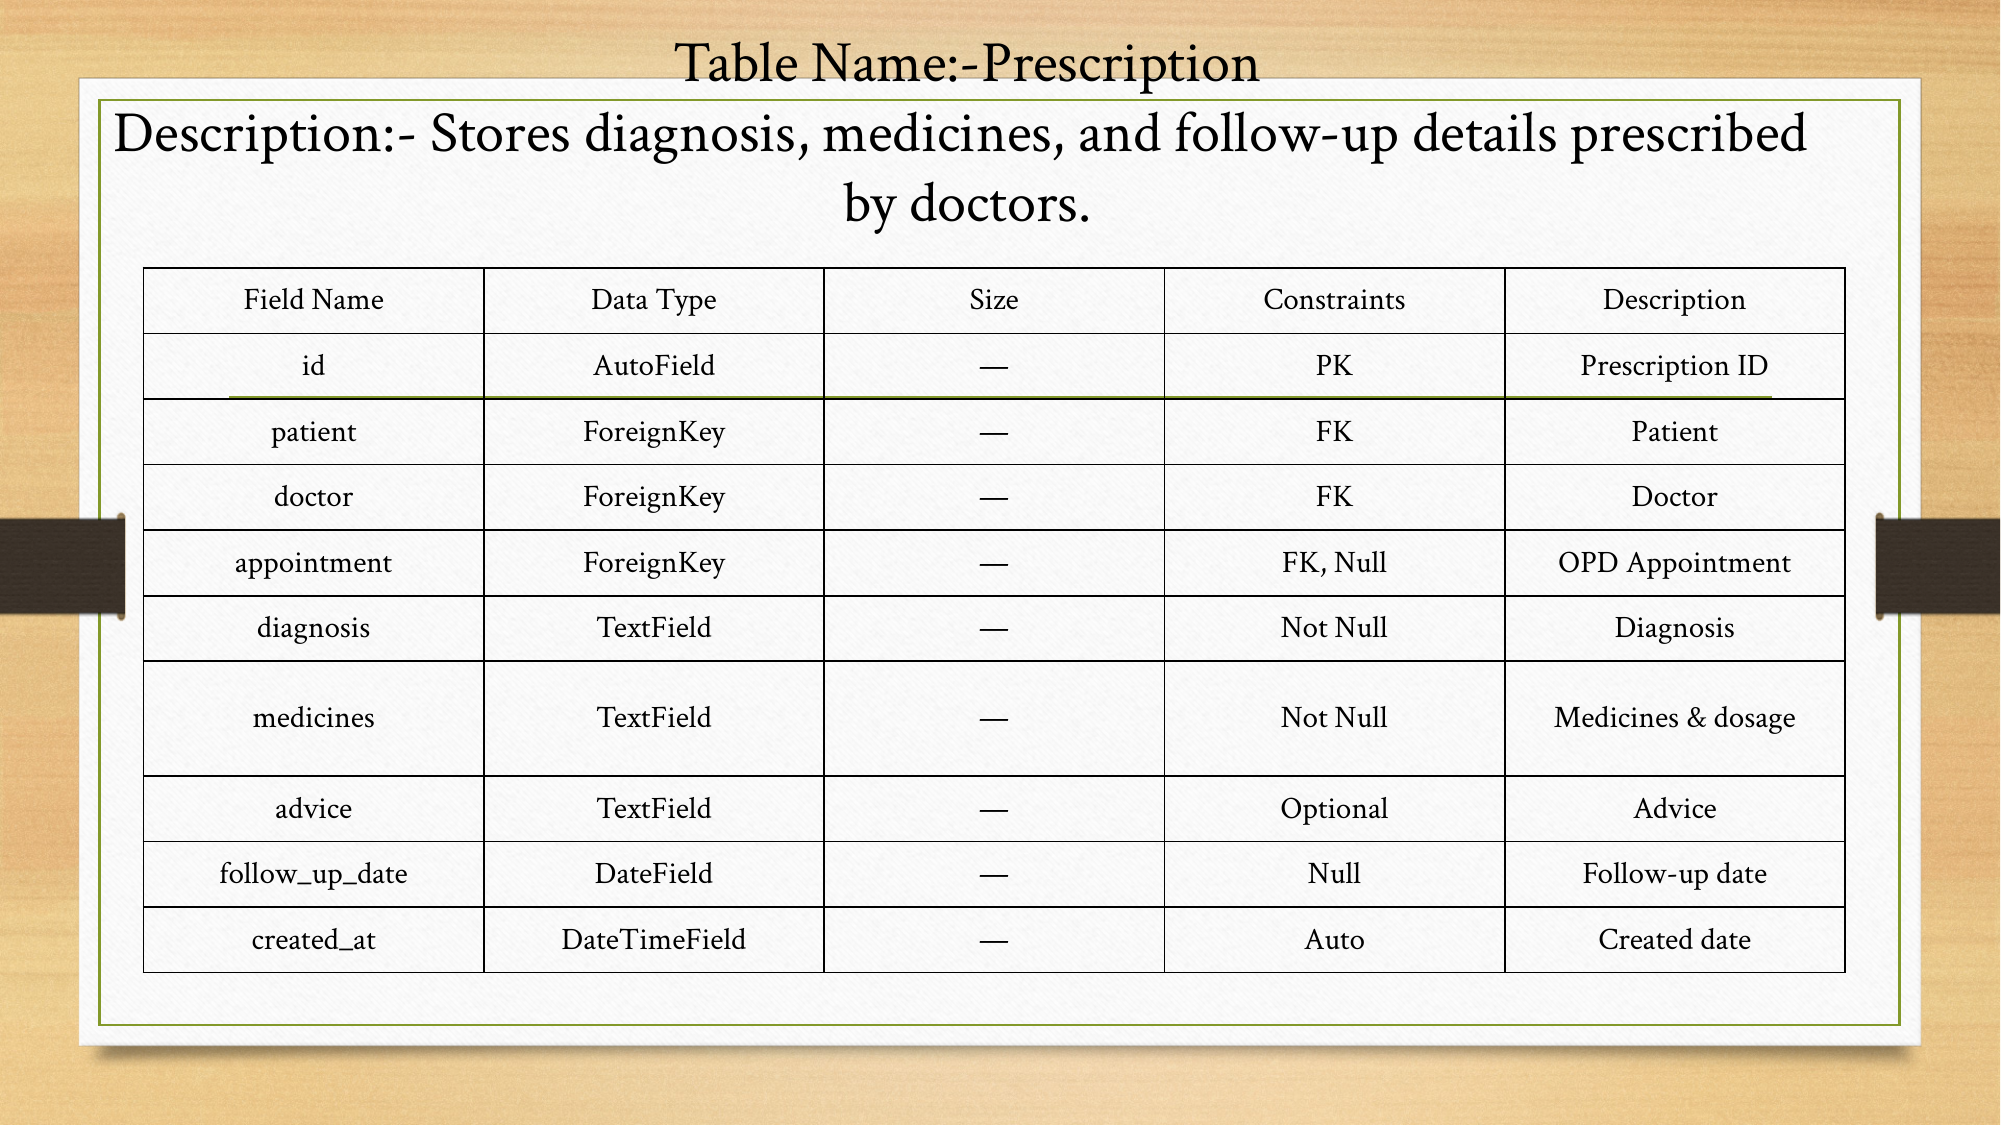

Table Name:-Prescription
Description:- Stores diagnosis, medicines, and follow-up details prescribed
by doctors.
| Field Name | Data Type | Size | Constraints | Description |
| --- | --- | --- | --- | --- |
| id | AutoField | — | PK | Prescription ID |
| patient | ForeignKey | — | FK | Patient |
| doctor | ForeignKey | — | FK | Doctor |
| appointment | ForeignKey | — | FK, Null | OPD Appointment |
| diagnosis | TextField | — | Not Null | Diagnosis |
| medicines | TextField | — | Not Null | Medicines & dosage |
| advice | TextField | — | Optional | Advice |
| follow\_up\_date | DateField | — | Null | Follow-up date |
| created\_at | DateTimeField | — | Auto | Created date |